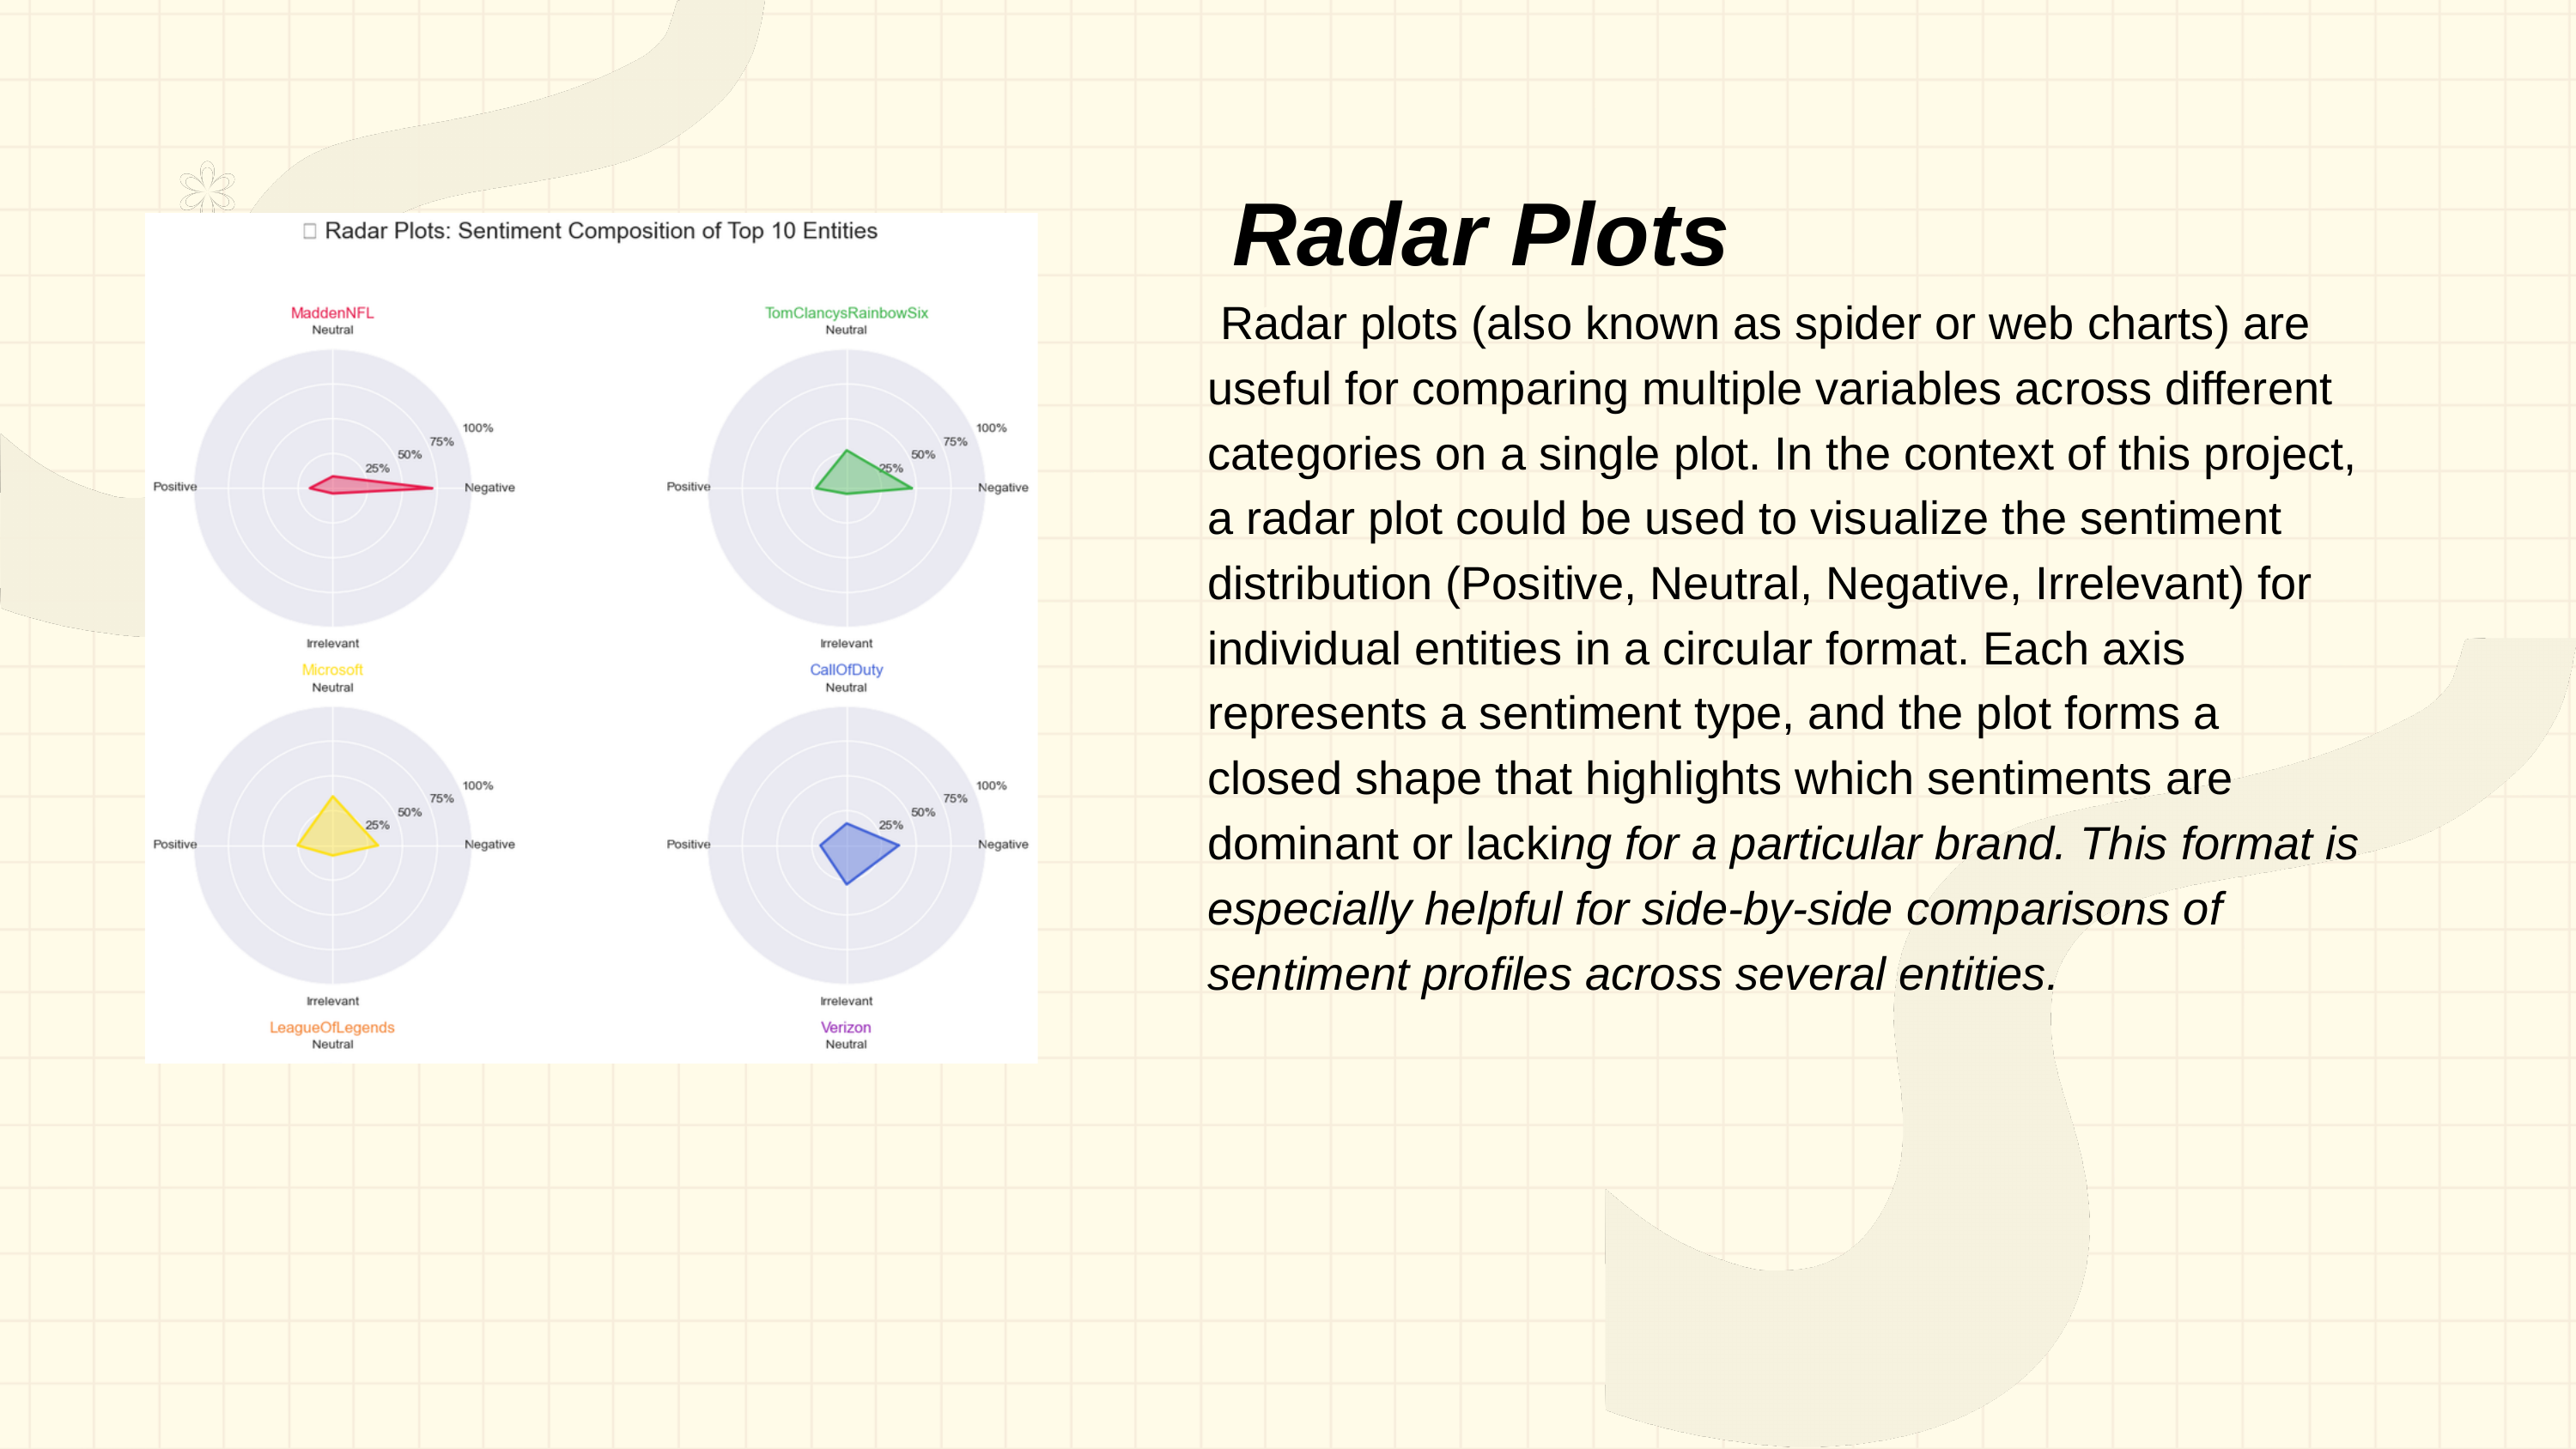

Radar Plots
 Radar plots (also known as spider or web charts) are useful for comparing multiple variables across different categories on a single plot. In the context of this project, a radar plot could be used to visualize the sentiment distribution (Positive, Neutral, Negative, Irrelevant) for individual entities in a circular format. Each axis represents a sentiment type, and the plot forms a closed shape that highlights which sentiments are dominant or lacking for a particular brand. This format is especially helpful for side-by-side comparisons of sentiment profiles across several entities.

Rimberio